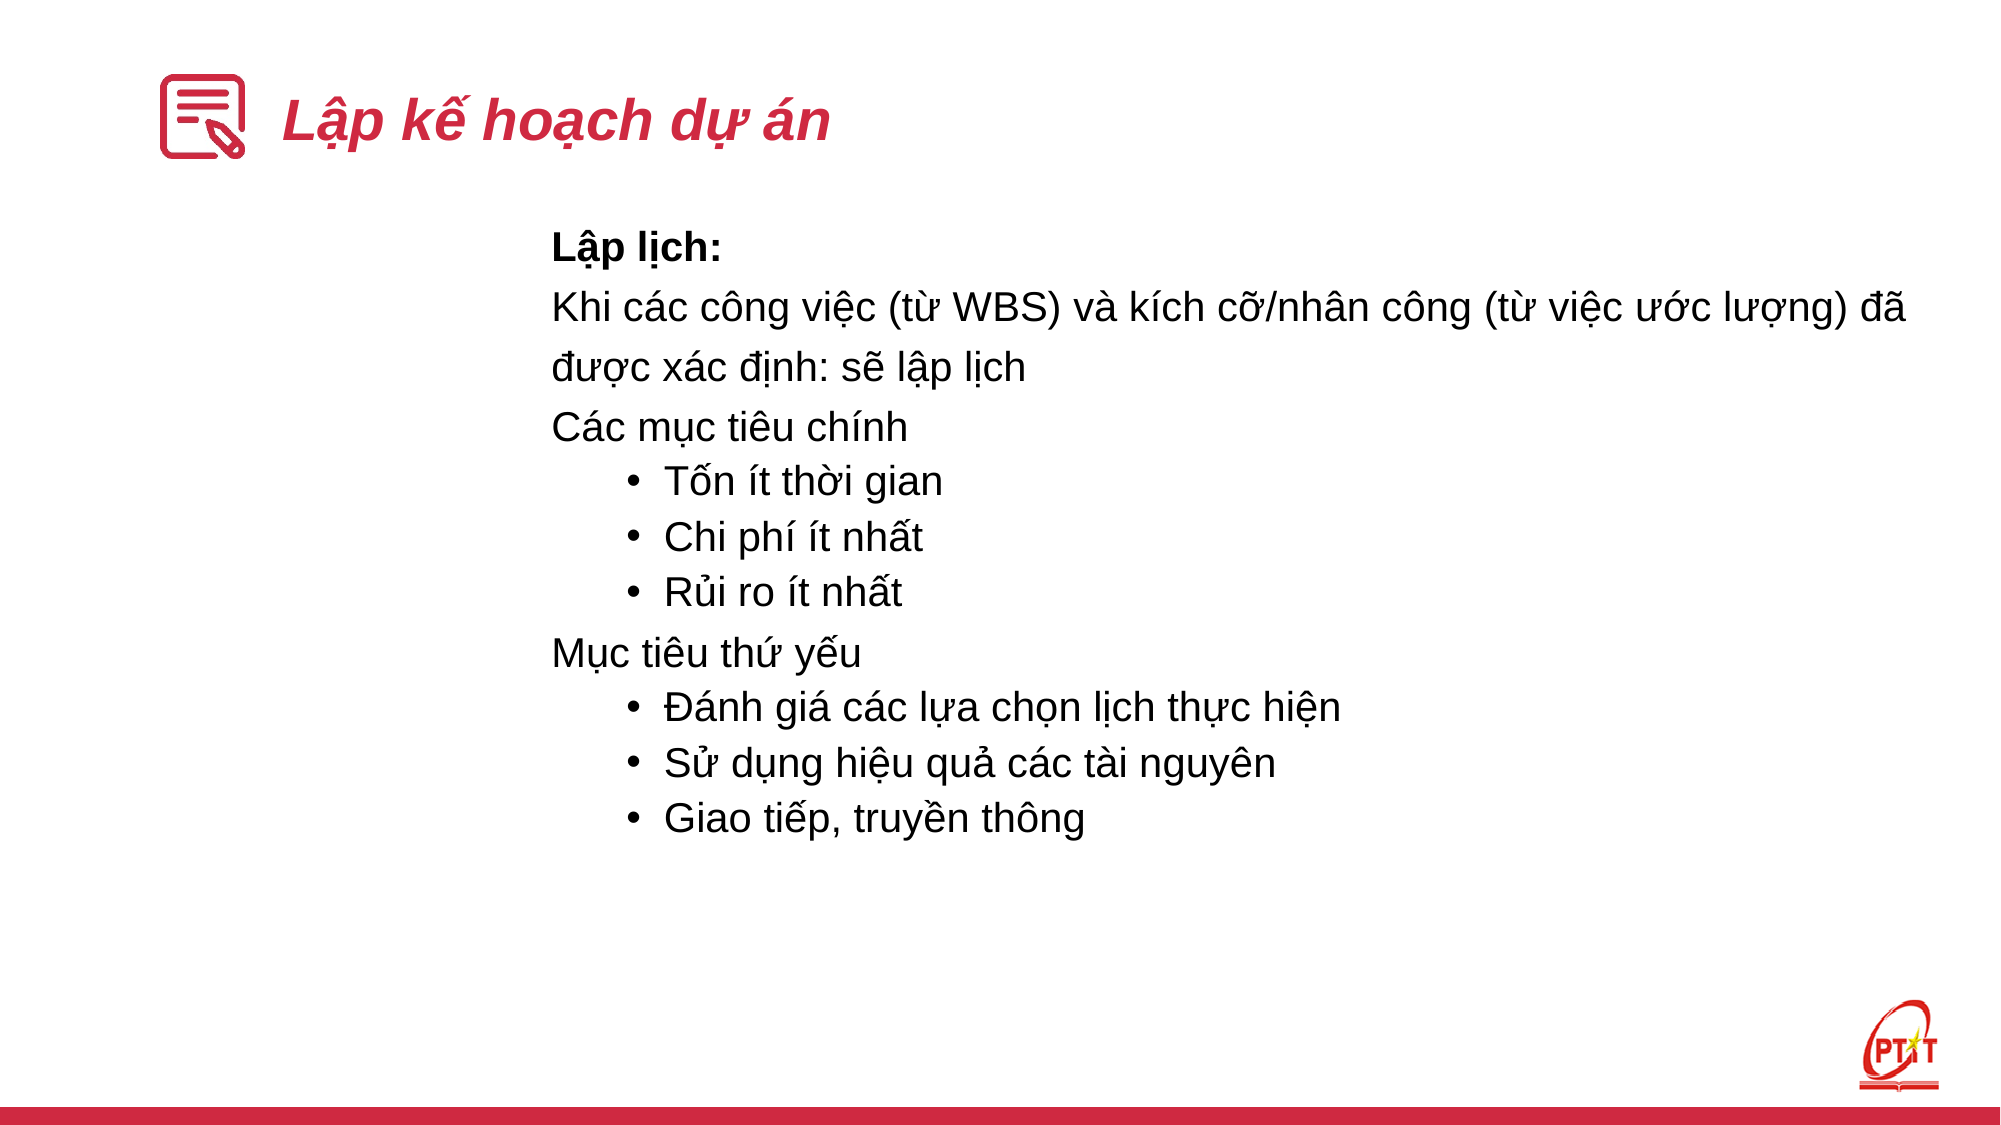

# Lập kế hoạch dự án
Lập lịch:
Khi các công việc (từ WBS) và kích cỡ/nhân công (từ việc ước lượng) đã được xác định: sẽ lập lịch
Các mục tiêu chính
Tốn ít thời gian
Chi phí ít nhất
Rủi ro ít nhất
Mục tiêu thứ yếu
Đánh giá các lựa chọn lịch thực hiện
Sử dụng hiệu quả các tài nguyên
Giao tiếp, truyền thông